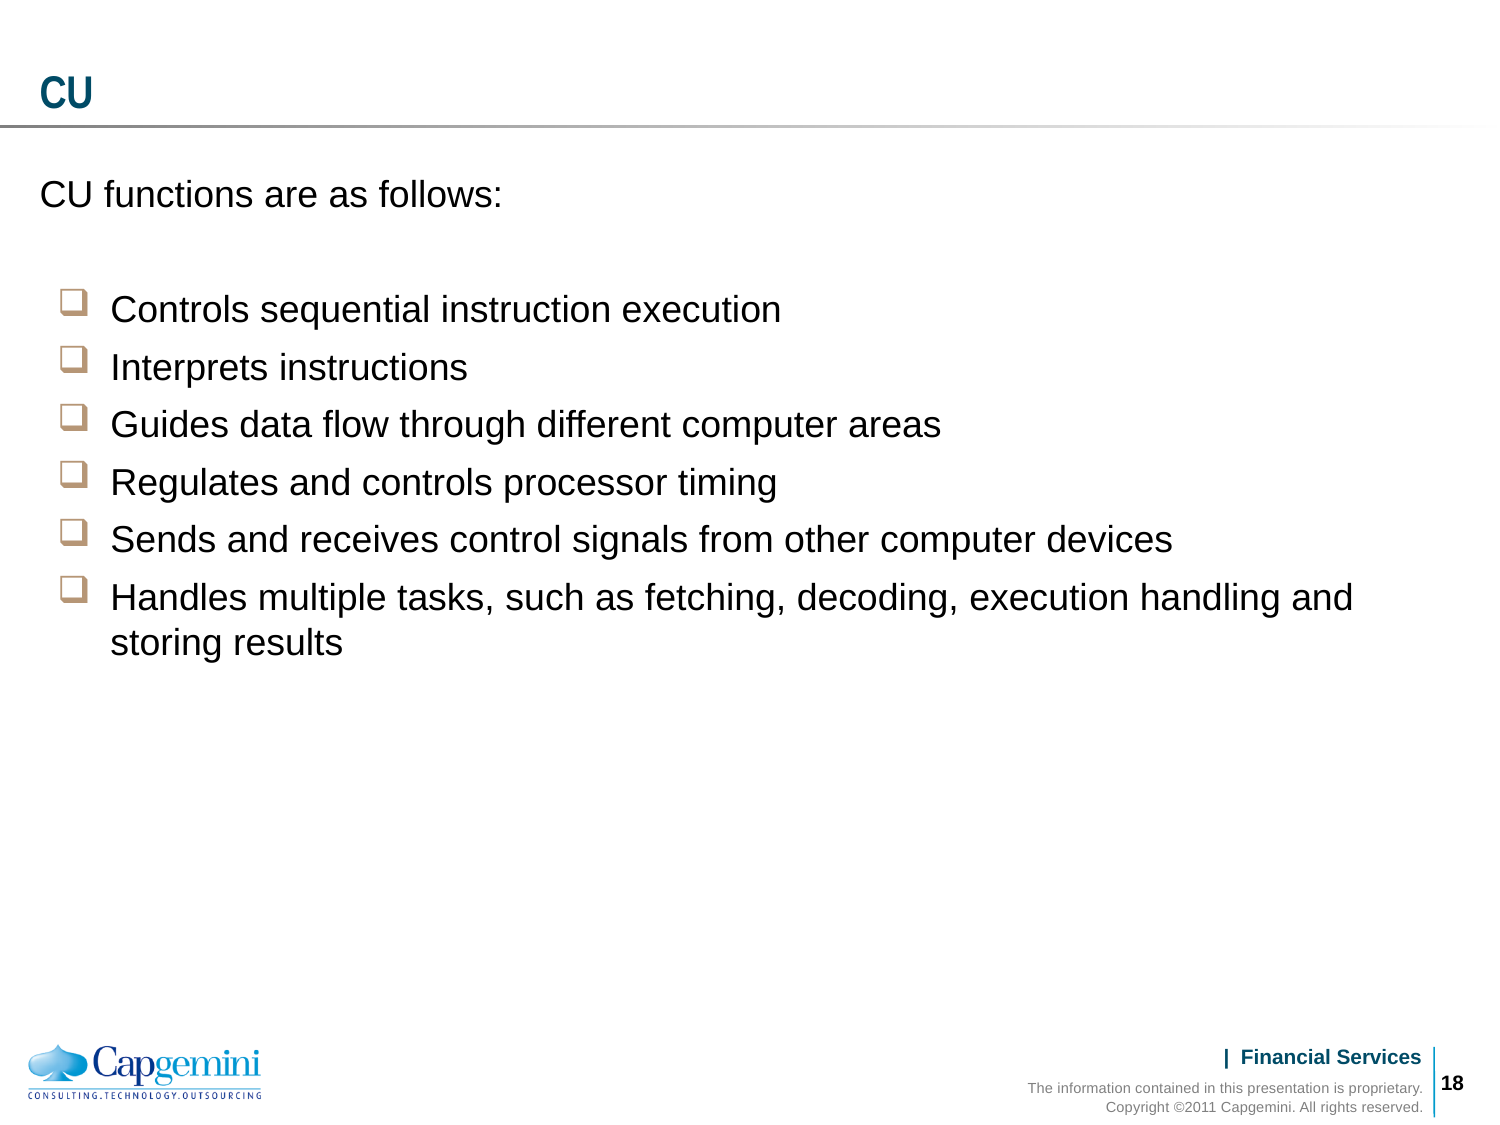

# CU
CU functions are as follows:

Controls sequential instruction execution
Interprets instructions
Guides data flow through different computer areas
Regulates and controls processor timing
Sends and receives control signals from other computer devices
Handles multiple tasks, such as fetching, decoding, execution handling and storing results